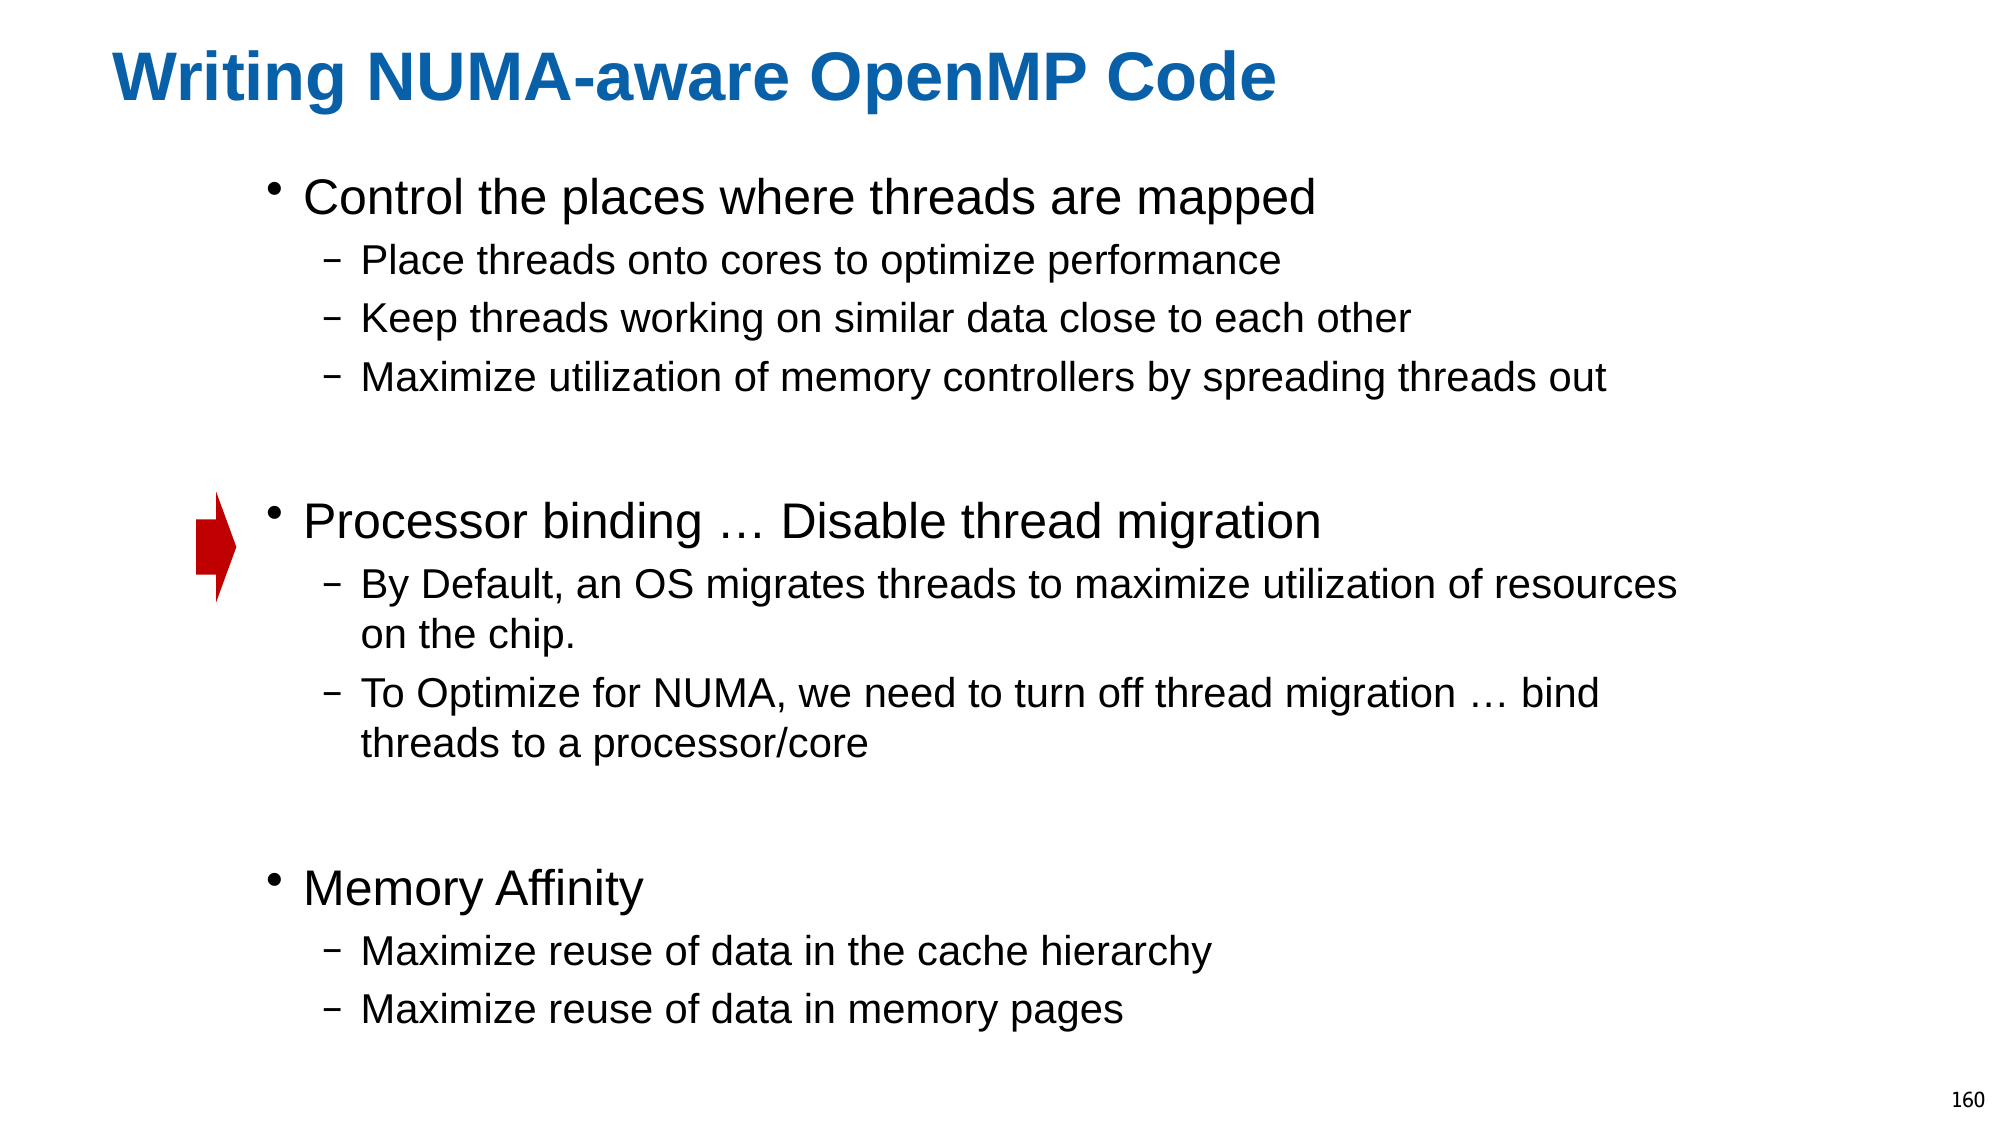

# Writing NUMA-aware OpenMP Code

Control the places where threads are mapped
Place threads onto cores to optimize performance
Keep threads working on similar data close to each other
Maximize utilization of memory controllers by spreading threads out

Processor binding … Disable thread migration
By Default, an OS migrates threads to maximize utilization of resources on the chip.
To Optimize for NUMA, we need to turn off thread migration … bind threads to a processor/core

Memory Affinity
Maximize reuse of data in the cache hierarchy
Maximize reuse of data in memory pages

160